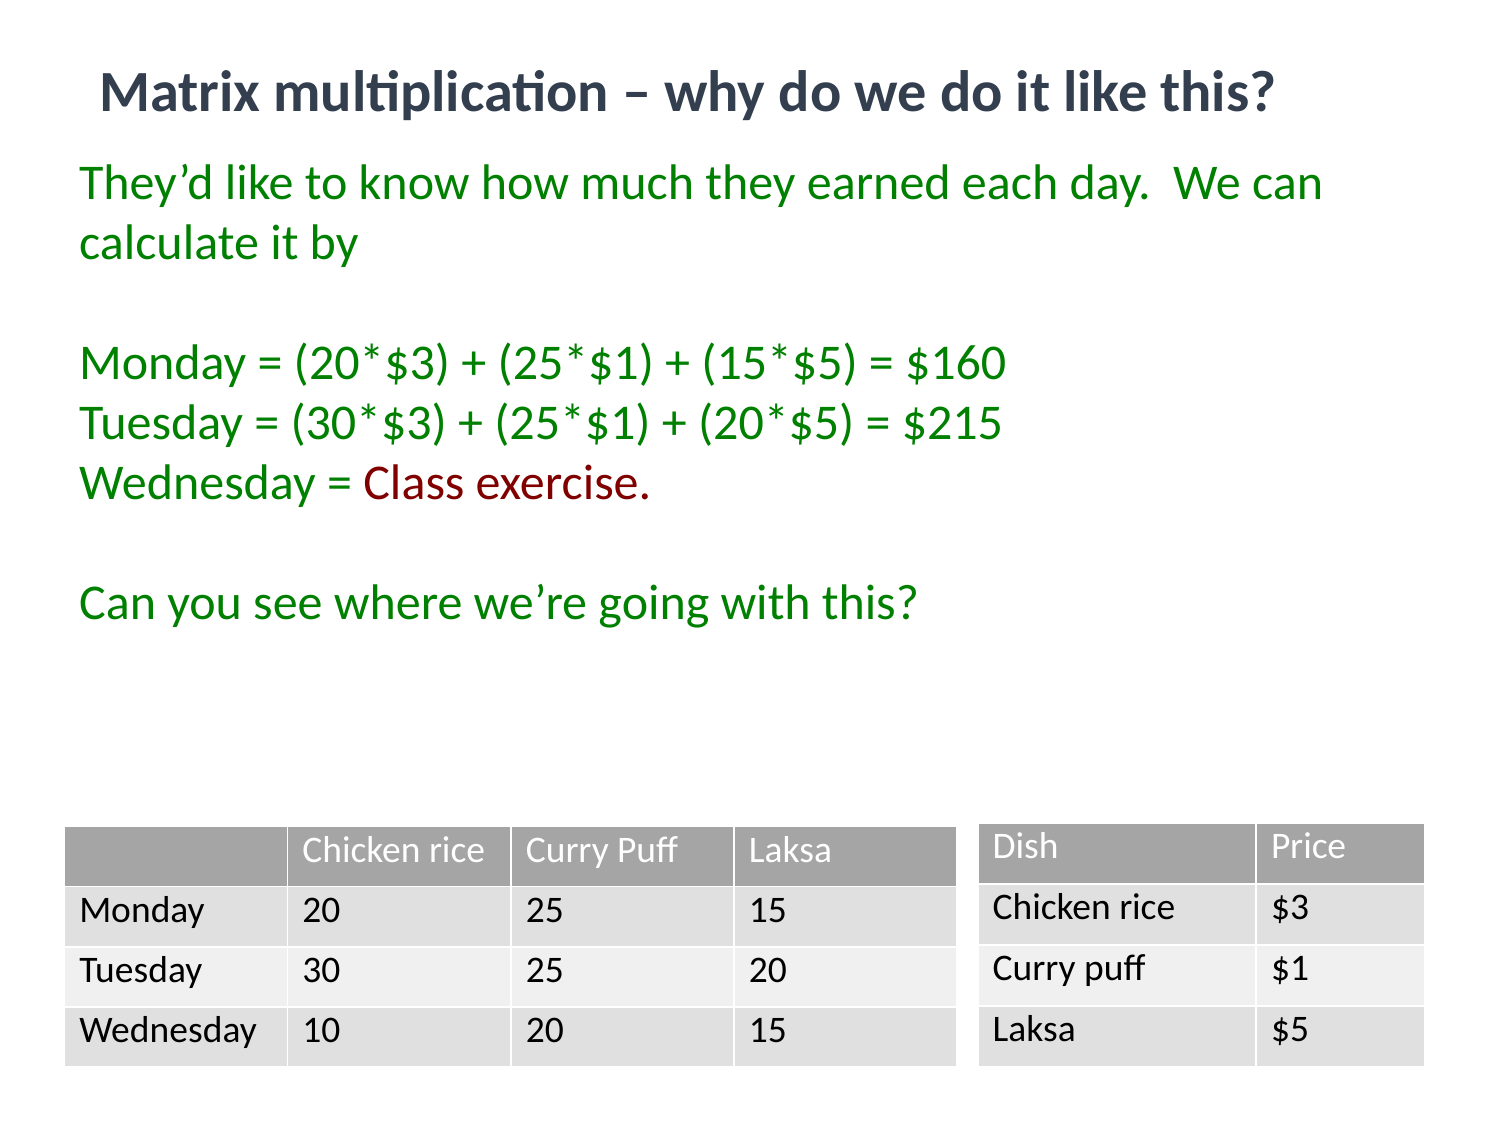

Matrix multiplication – why do we do it like this?
They’d like to know how much they earned each day.  We can calculate it by

Monday = (20*$3) + (25*$1) + (15*$5) = $160
Tuesday = (30*$3) + (25*$1) + (20*$5) = $215
Wednesday = Class exercise.

Can you see where we’re going with this?

| Dish | Price |
| --- | --- |
| Chicken rice | $3 |
| Curry puff | $1 |
| Laksa | $5 |
|  | Chicken rice | Curry Puff | Laksa |
| --- | --- | --- | --- |
| Monday | 20 | 25 | 15 |
| Tuesday | 30 | 25 | 20 |
| Wednesday | 10 | 20 | 15 |